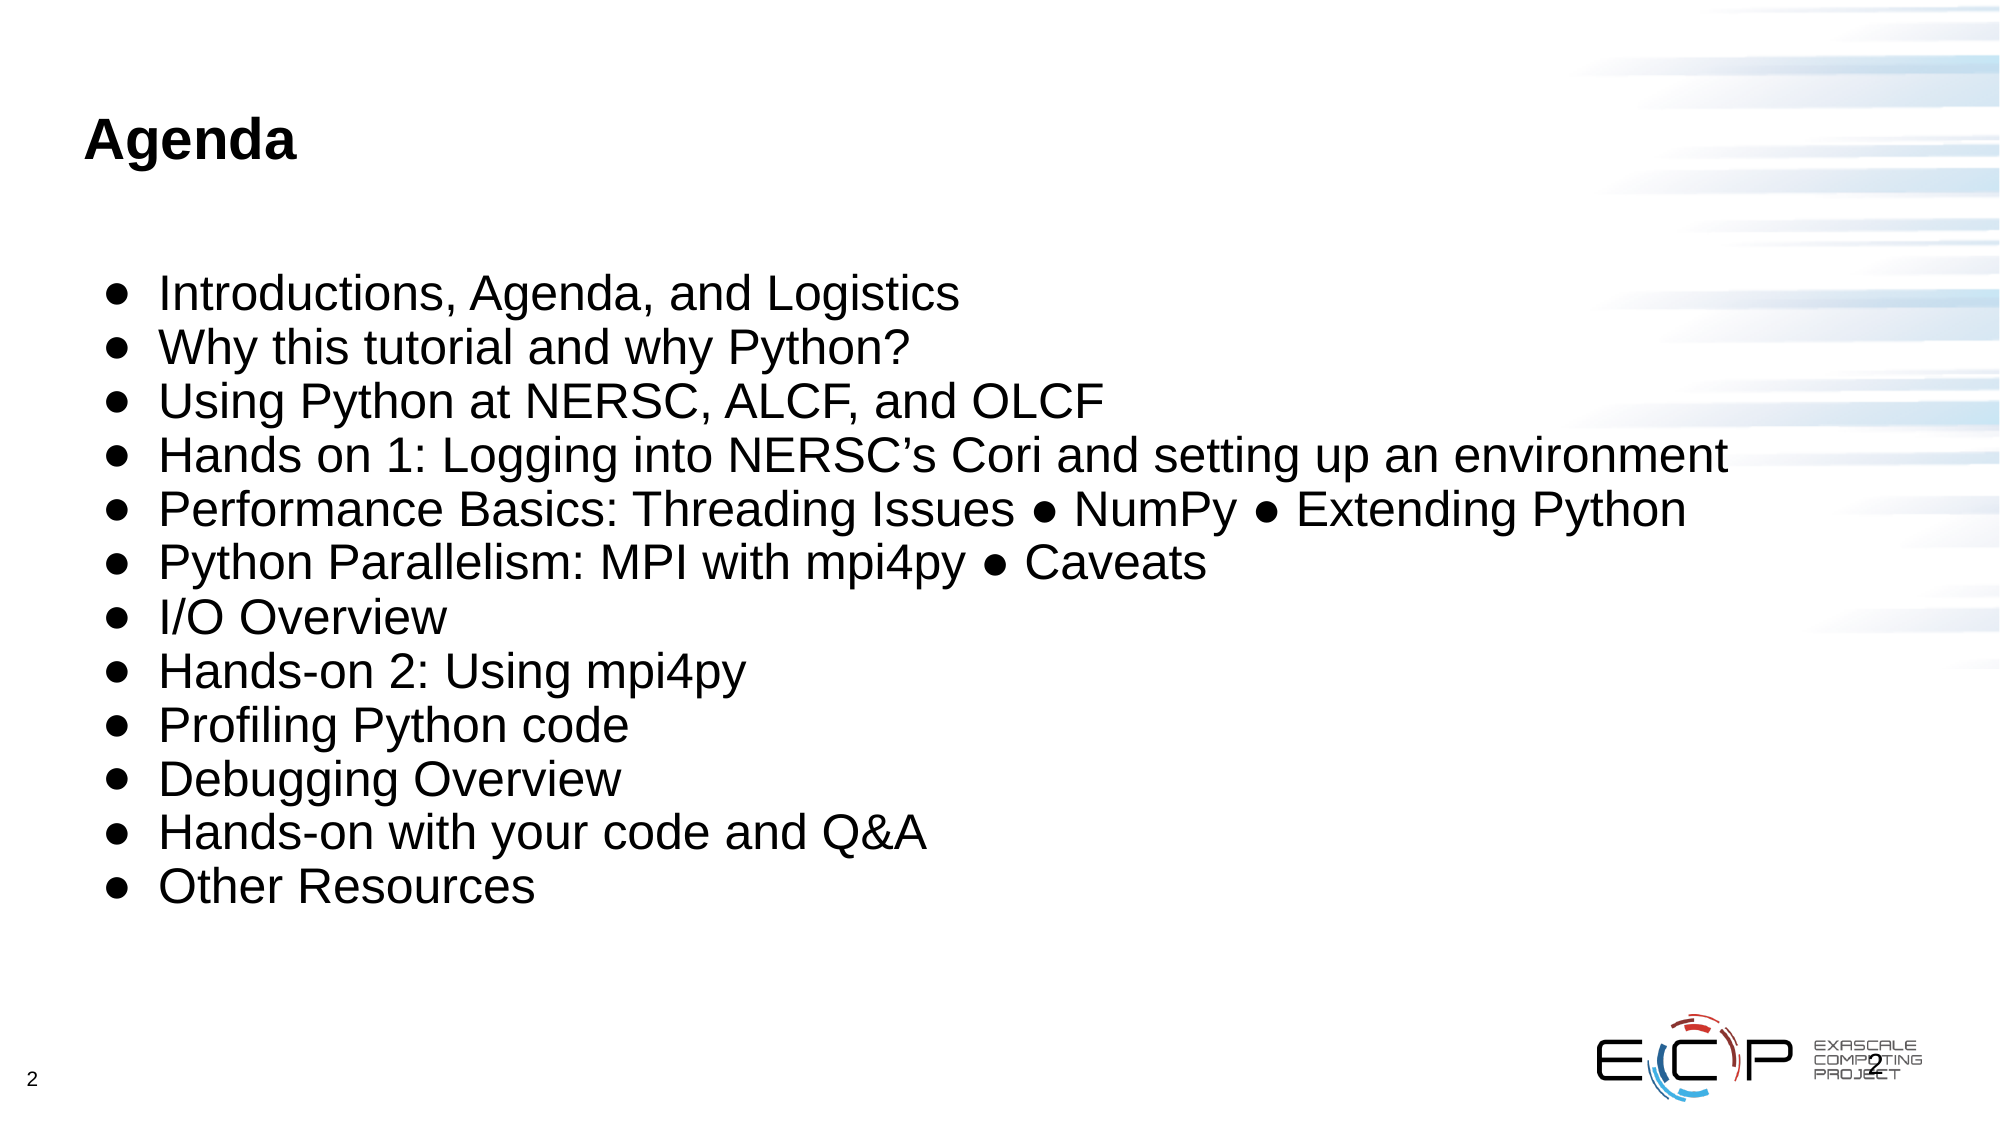

# Agenda
Introductions, Agenda, and Logistics
Why this tutorial and why Python?
Using Python at NERSC, ALCF, and OLCF
Hands on 1: Logging into NERSC’s Cori and setting up an environment
Performance Basics: Threading Issues ● NumPy ● Extending Python
Python Parallelism: MPI with mpi4py ● Caveats
I/O Overview
Hands-on 2: Using mpi4py
Profiling Python code
Debugging Overview
Hands-on with your code and Q&A
Other Resources
2